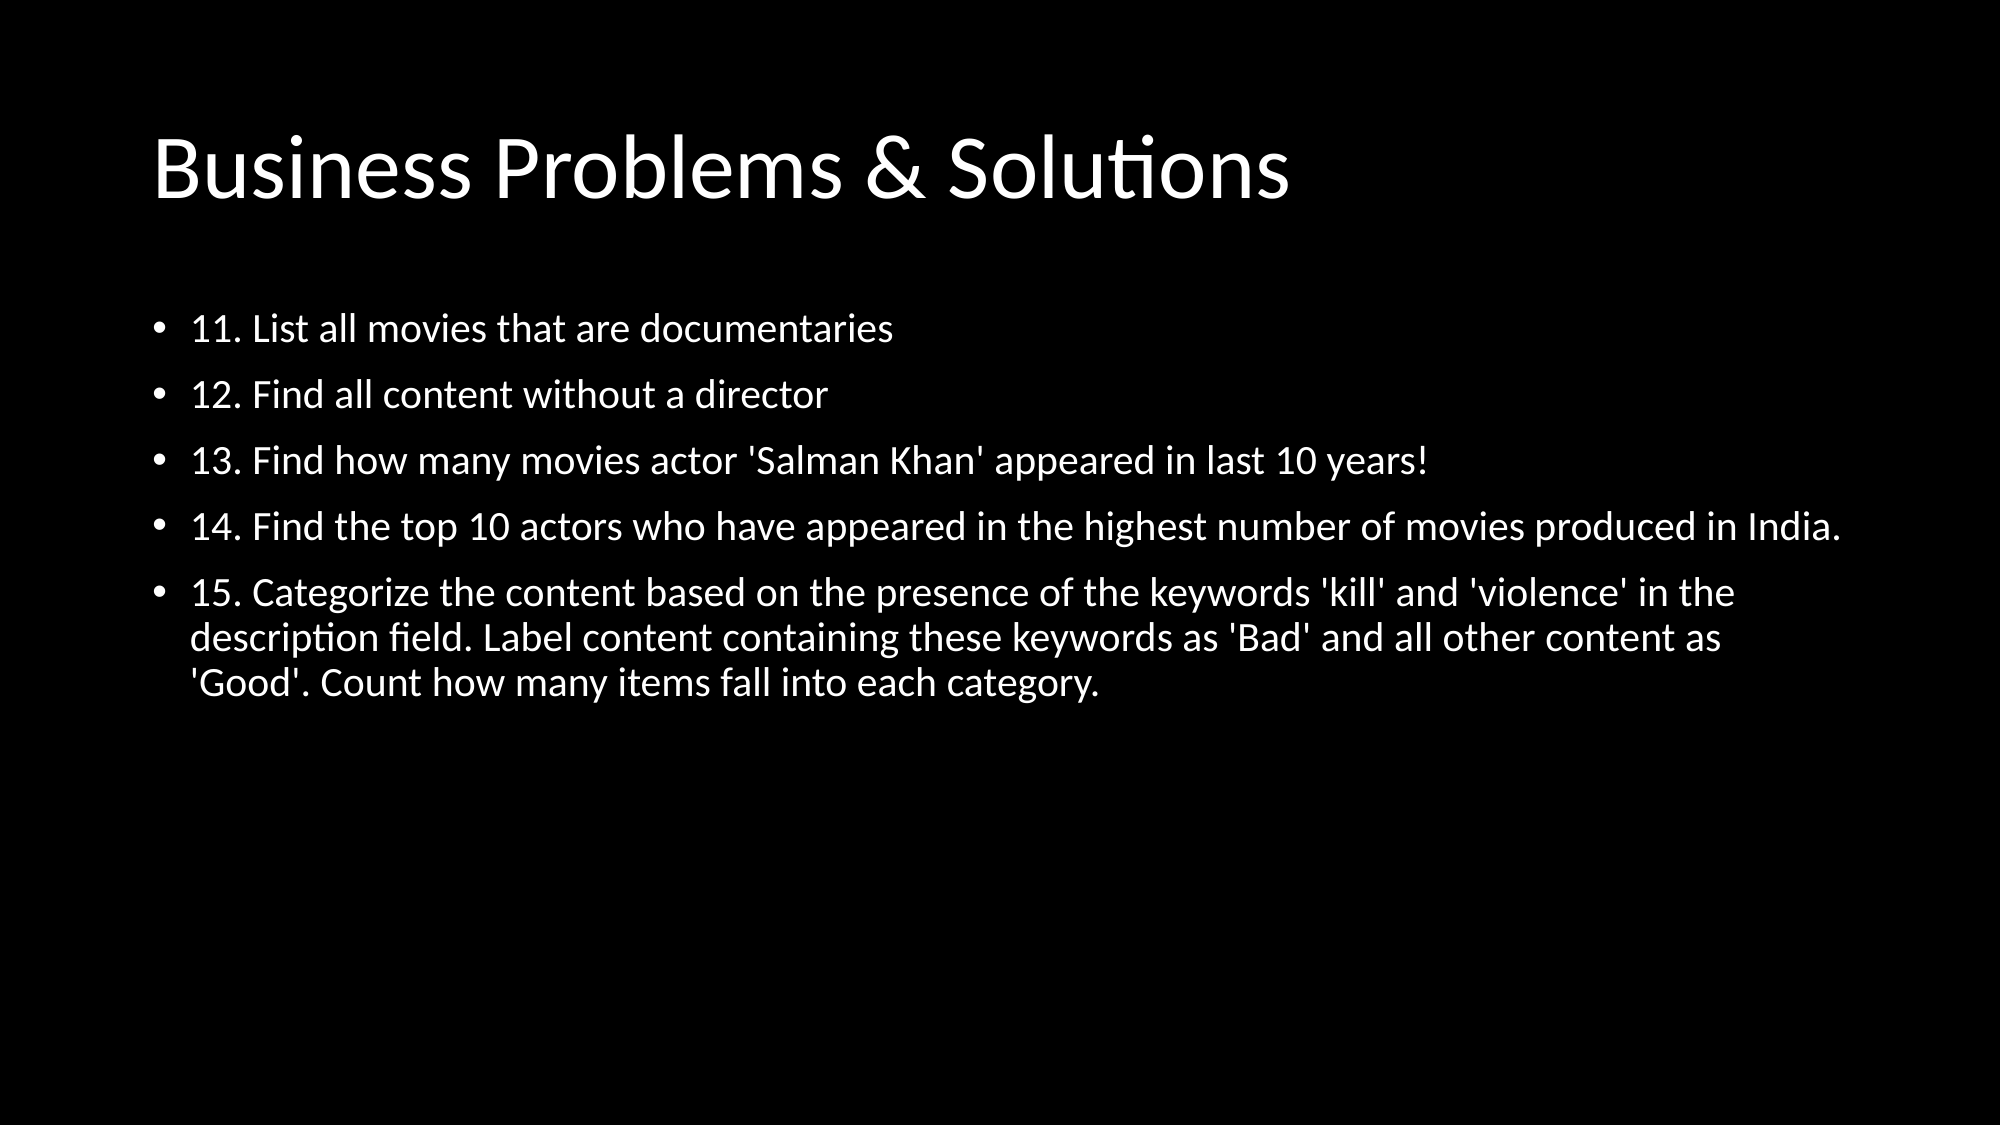

# Business Problems & Solutions
11. List all movies that are documentaries
12. Find all content without a director
13. Find how many movies actor 'Salman Khan' appeared in last 10 years!
14. Find the top 10 actors who have appeared in the highest number of movies produced in India.
15. Categorize the content based on the presence of the keywords 'kill' and 'violence' in the description field. Label content containing these keywords as 'Bad' and all other content as 'Good'. Count how many items fall into each category.